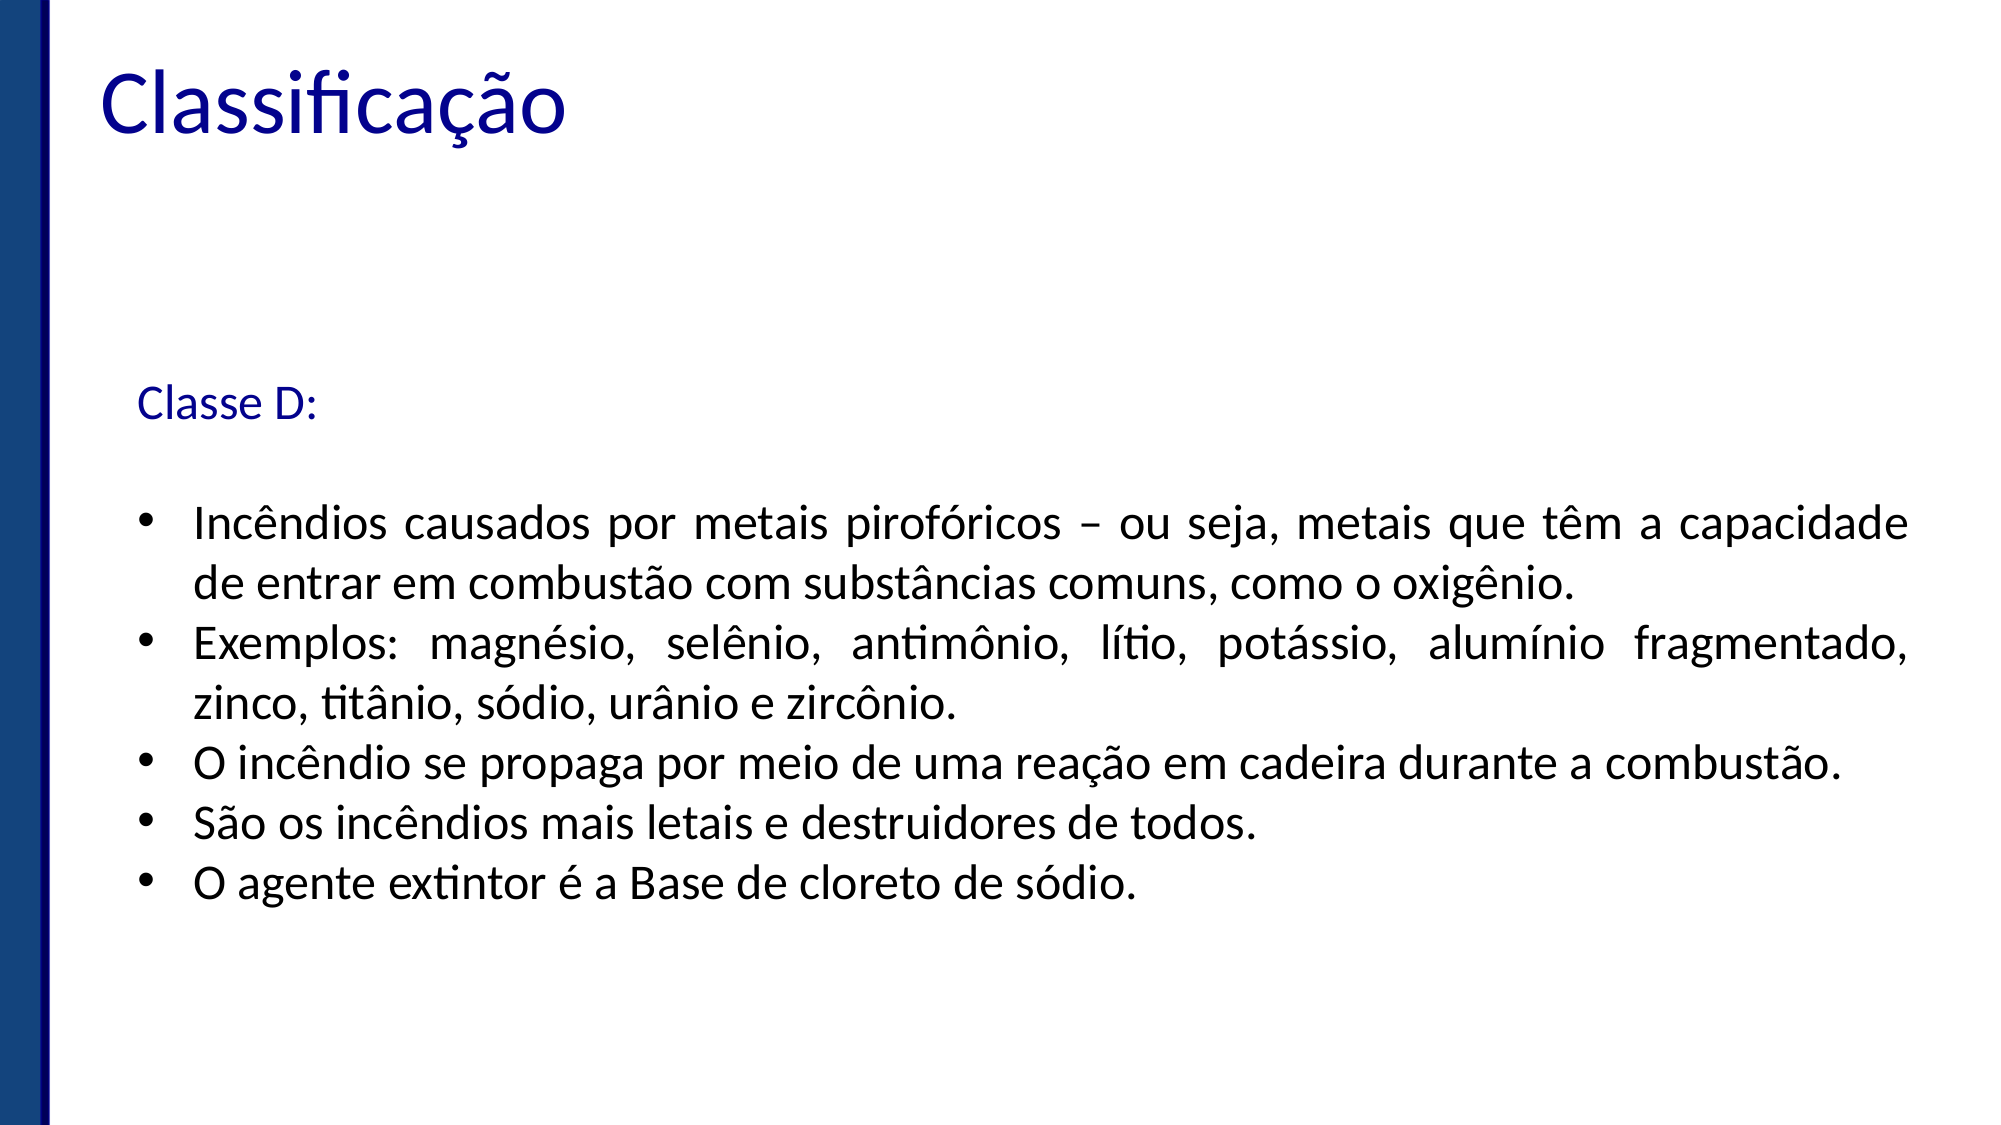

Classificação
Classe D:

Incêndios causados por metais pirofóricos – ou seja, metais que têm a capacidade de entrar em combustão com substâncias comuns, como o oxigênio.
Exemplos: magnésio, selênio, antimônio, lítio, potássio, alumínio fragmentado, zinco, titânio, sódio, urânio e zircônio.
O incêndio se propaga por meio de uma reação em cadeira durante a combustão.
São os incêndios mais letais e destruidores de todos.
O agente extintor é a Base de cloreto de sódio.